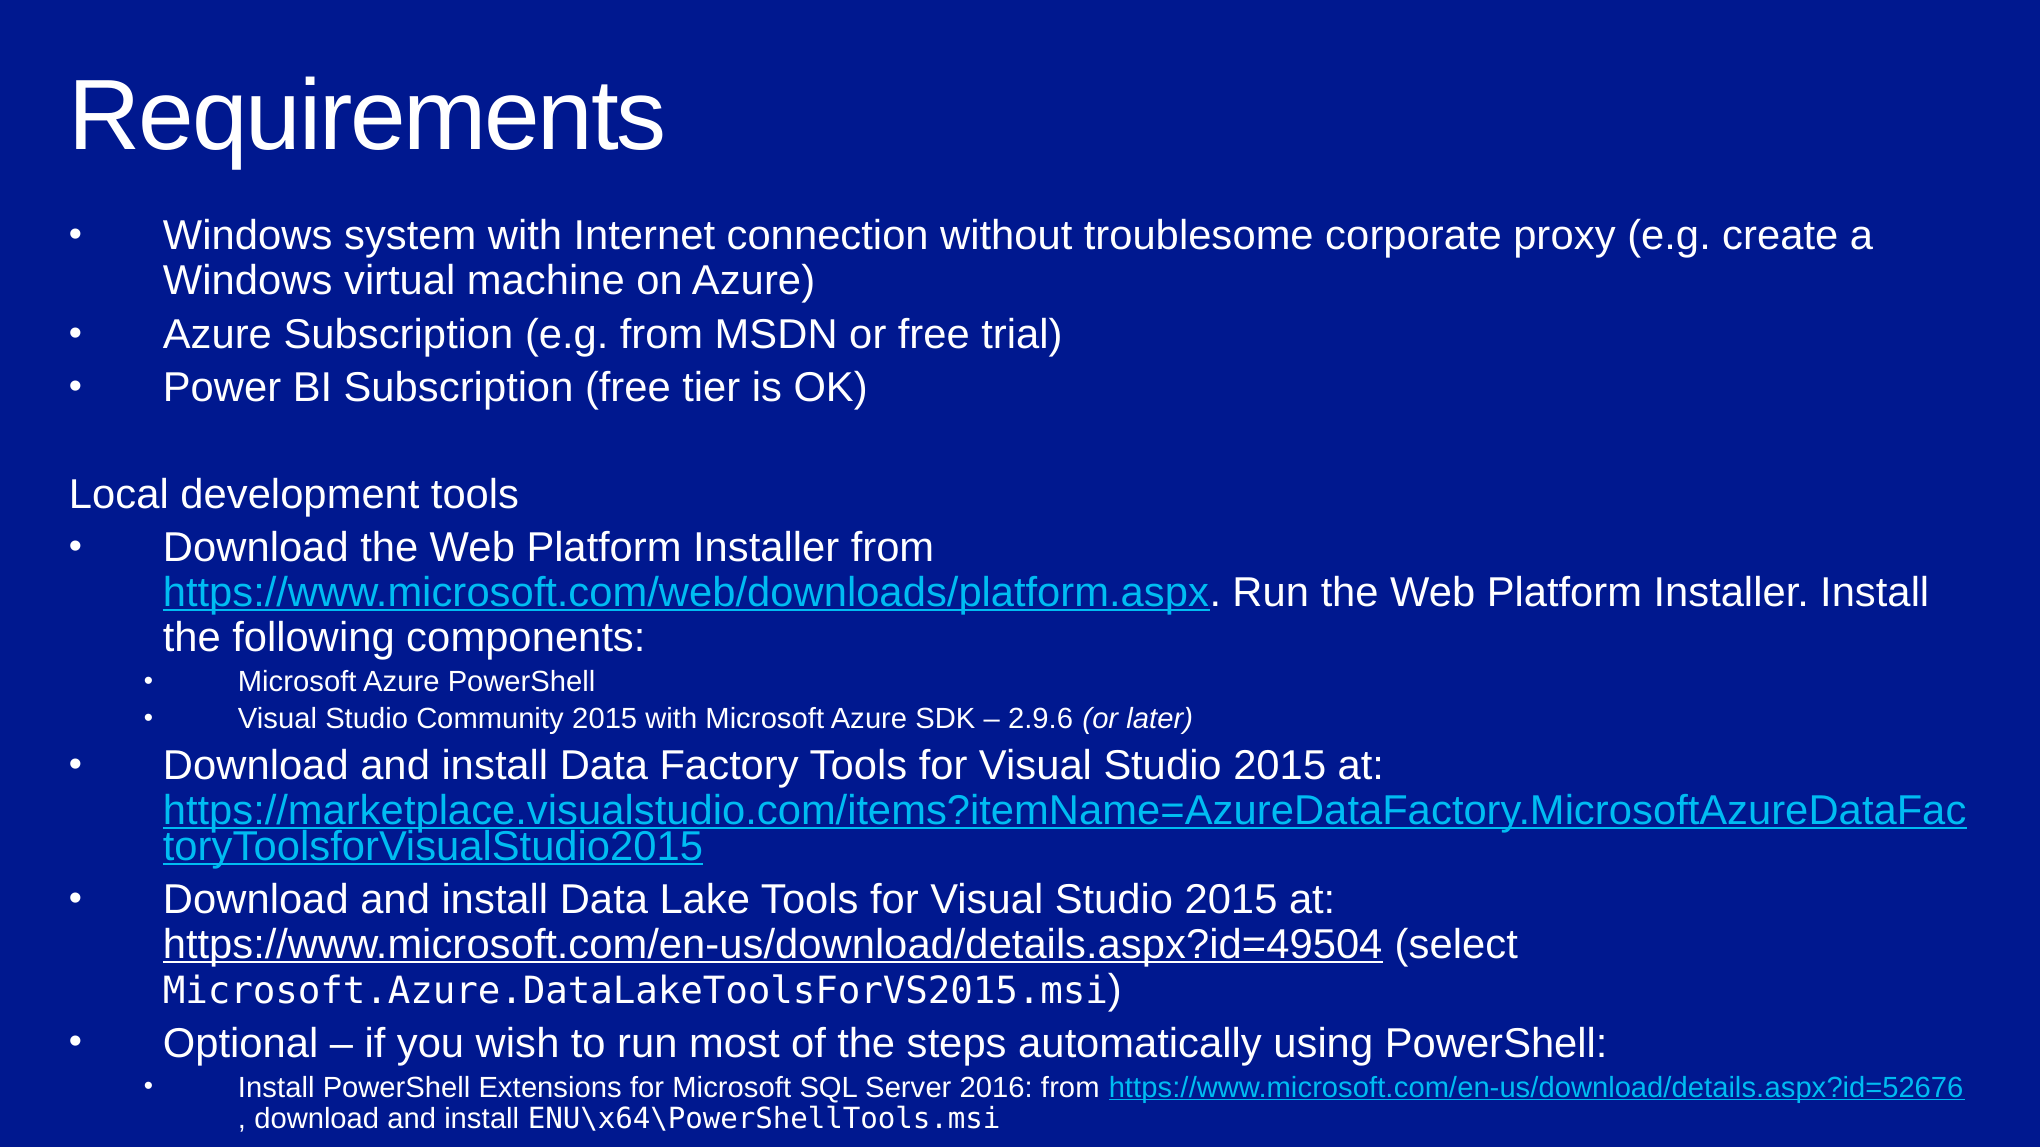

# Requirements
Windows system with Internet connection without troublesome corporate proxy (e.g. create a Windows virtual machine on Azure)
Azure Subscription (e.g. from MSDN or free trial)
Power BI Subscription (free tier is OK)

Local development tools
Download the Web Platform Installer from https://www.microsoft.com/web/downloads/platform.aspx. Run the Web Platform Installer. Install the following components:
Microsoft Azure PowerShell
Visual Studio Community 2015 with Microsoft Azure SDK – 2.9.6 (or later)
Download and install Data Factory Tools for Visual Studio 2015 at: https://marketplace.visualstudio.com/items?itemName=AzureDataFactory.MicrosoftAzureDataFactoryToolsforVisualStudio2015
Download and install Data Lake Tools for Visual Studio 2015 at: https://www.microsoft.com/en-us/download/details.aspx?id=49504 (select Microsoft.Azure.DataLakeToolsForVS2015.msi)
Optional – if you wish to run most of the steps automatically using PowerShell:
Install PowerShell Extensions for Microsoft SQL Server 2016: from https://www.microsoft.com/en-us/download/details.aspx?id=52676, download and install ENU\x64\PowerShellTools.msi